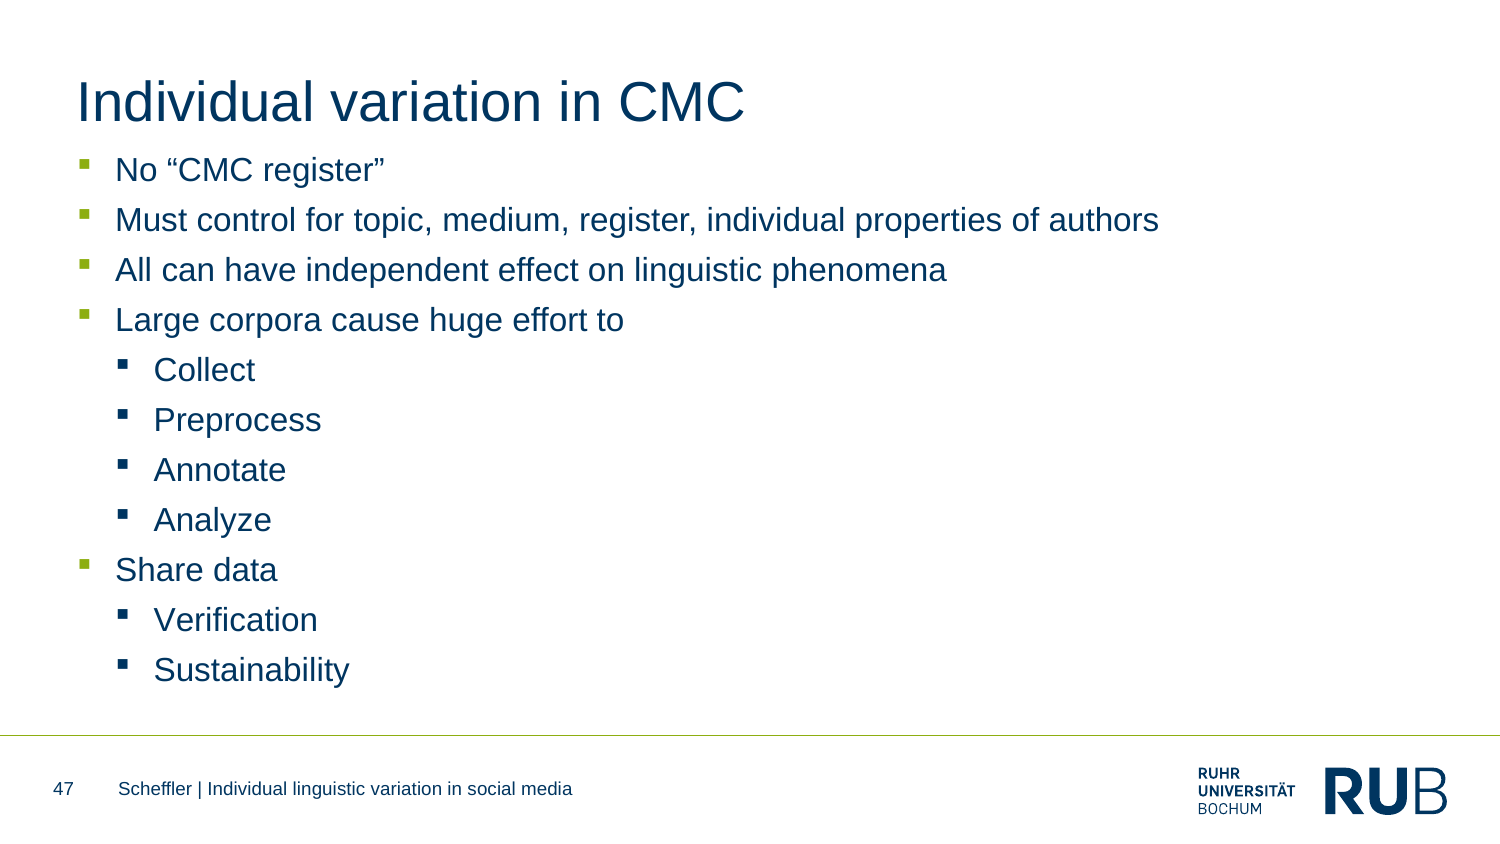

# Individual variation in CMC
No “CMC register”
Must control for topic, medium, register, individual properties of authors
All can have independent effect on linguistic phenomena
Large corpora cause huge effort to
Collect
Preprocess
Annotate
Analyze
Share data
Verification
Sustainability

47
Scheffler | Individual linguistic variation in social media